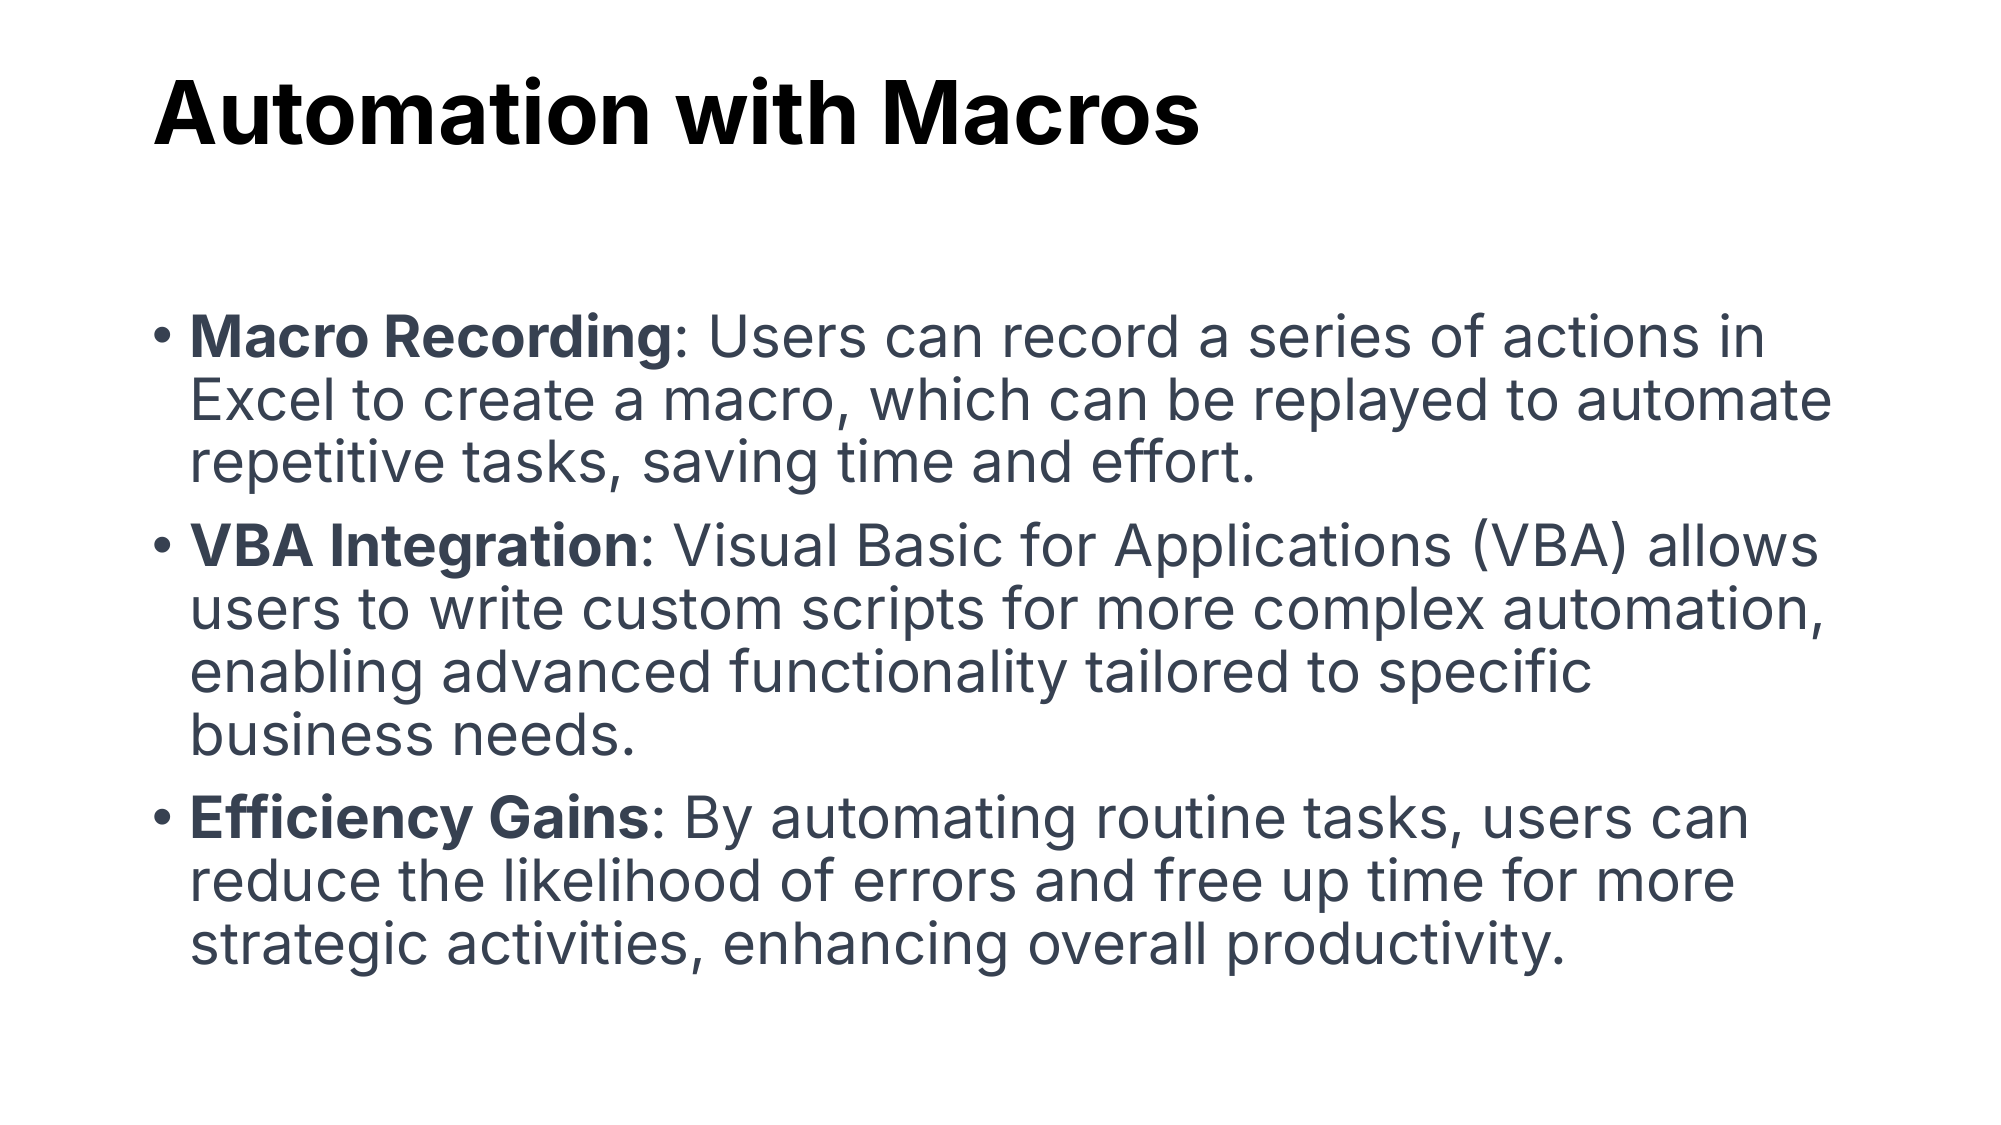

# Automation with Macros
Macro Recording: Users can record a series of actions in Excel to create a macro, which can be replayed to automate repetitive tasks, saving time and effort.
VBA Integration: Visual Basic for Applications (VBA) allows users to write custom scripts for more complex automation, enabling advanced functionality tailored to specific business needs.
Efficiency Gains: By automating routine tasks, users can reduce the likelihood of errors and free up time for more strategic activities, enhancing overall productivity.